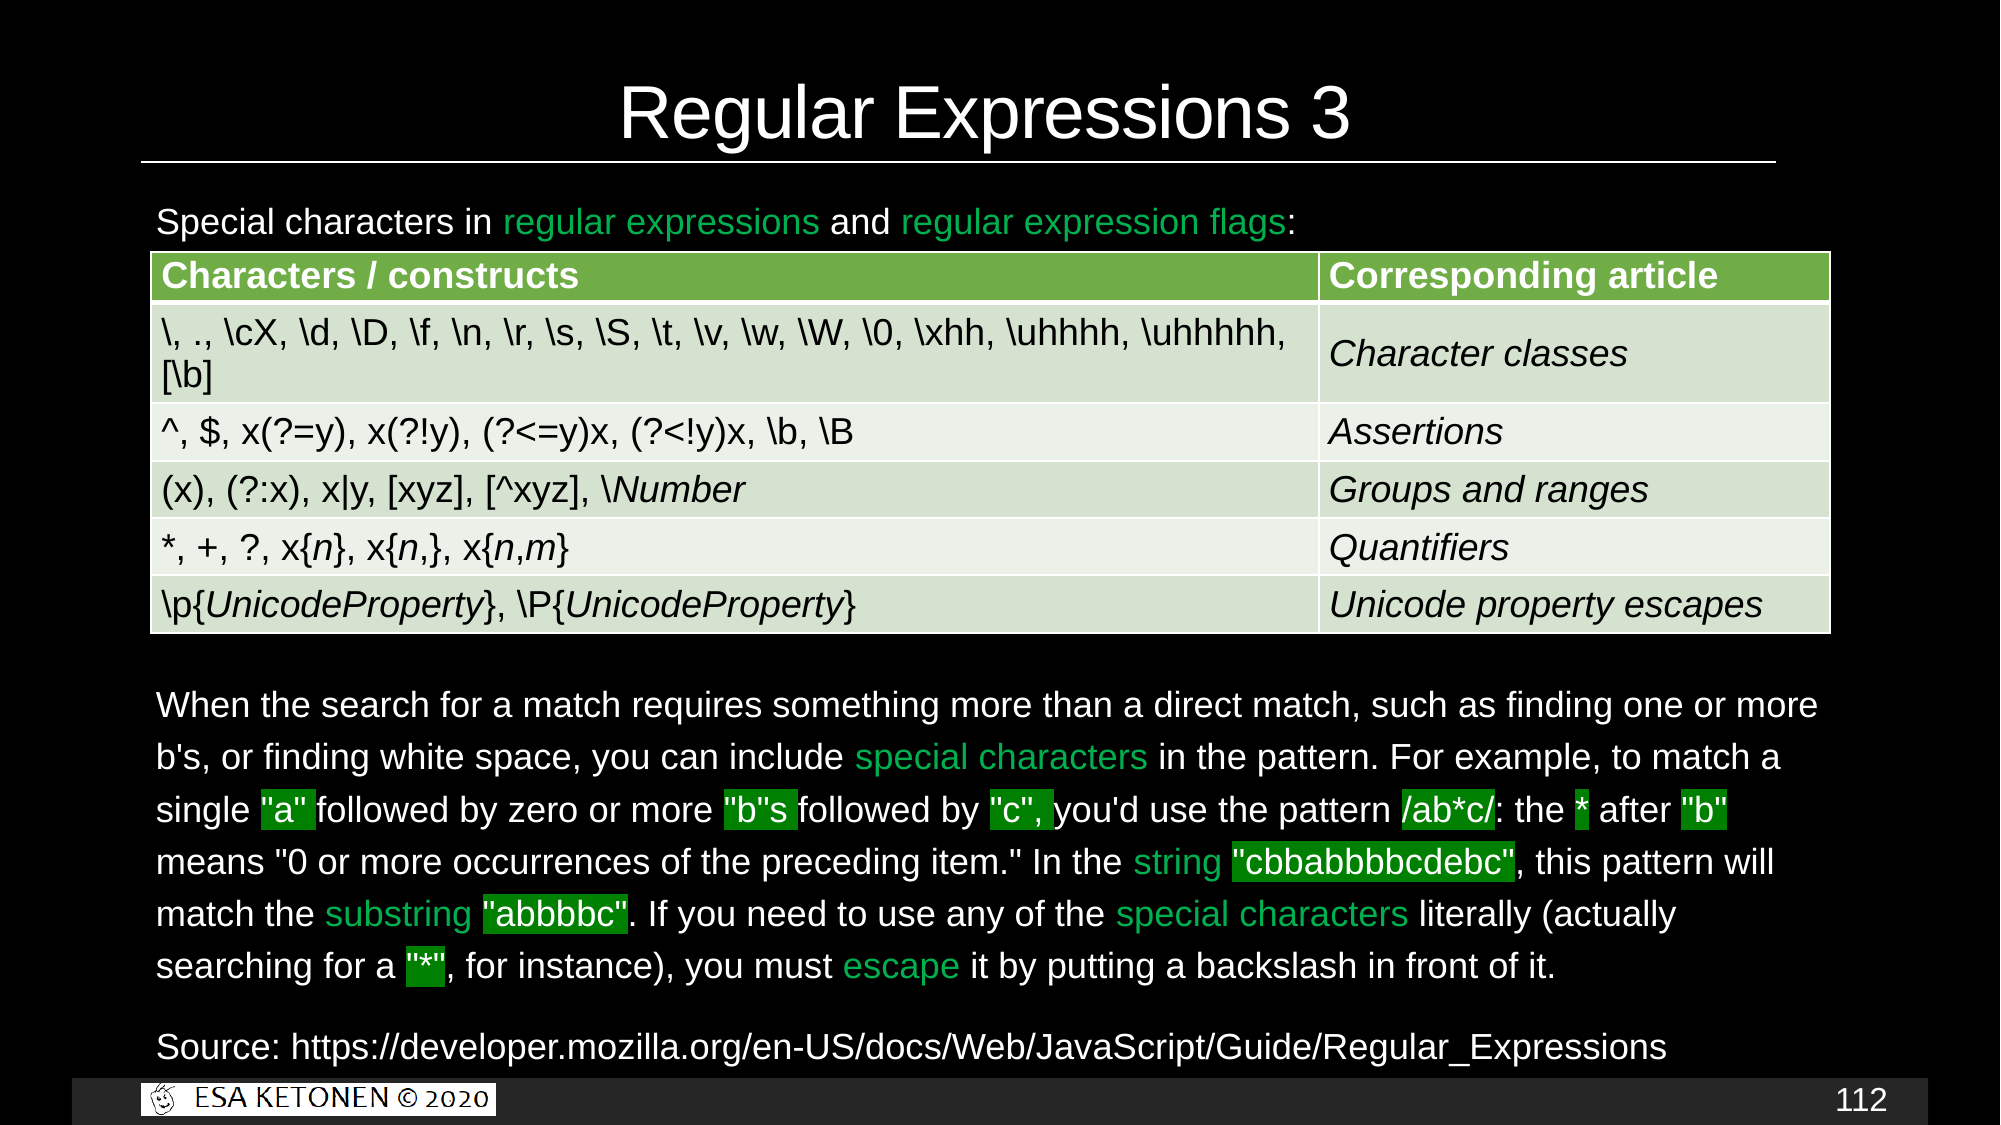

# Regular Expressions 3
Special characters in regular expressions and regular expression flags:

When the search for a match requires something more than a direct match, such as finding one or more b's, or finding white space, you can include special characters in the pattern. For example, to match a single "a" followed by zero or more "b"s followed by "c", you'd use the pattern /ab*c/: the * after "b" means "0 or more occurrences of the preceding item." In the string "cbbabbbbcdebc", this pattern will match the substring "abbbbc". If you need to use any of the special characters literally (actually searching for a "*", for instance), you must escape it by putting a backslash in front of it.
Source: https://developer.mozilla.org/en-US/docs/Web/JavaScript/Guide/Regular_Expressions
| Characters / constructs | Corresponding article |
| --- | --- |
| \, ., \cX, \d, \D, \f, \n, \r, \s, \S, \t, \v, \w, \W, \0, \xhh, \uhhhh, \uhhhhh, [\b] | Character classes |
| ^, $, x(?=y), x(?!y), (?<=y)x, (?<!y)x, \b, \B | Assertions |
| (x), (?:x), x|y, [xyz], [^xyz], \Number | Groups and ranges |
| \*, +, ?, x{n}, x{n,}, x{n,m} | Quantifiers |
| \p{UnicodeProperty}, \P{UnicodeProperty} | Unicode property escapes |
112